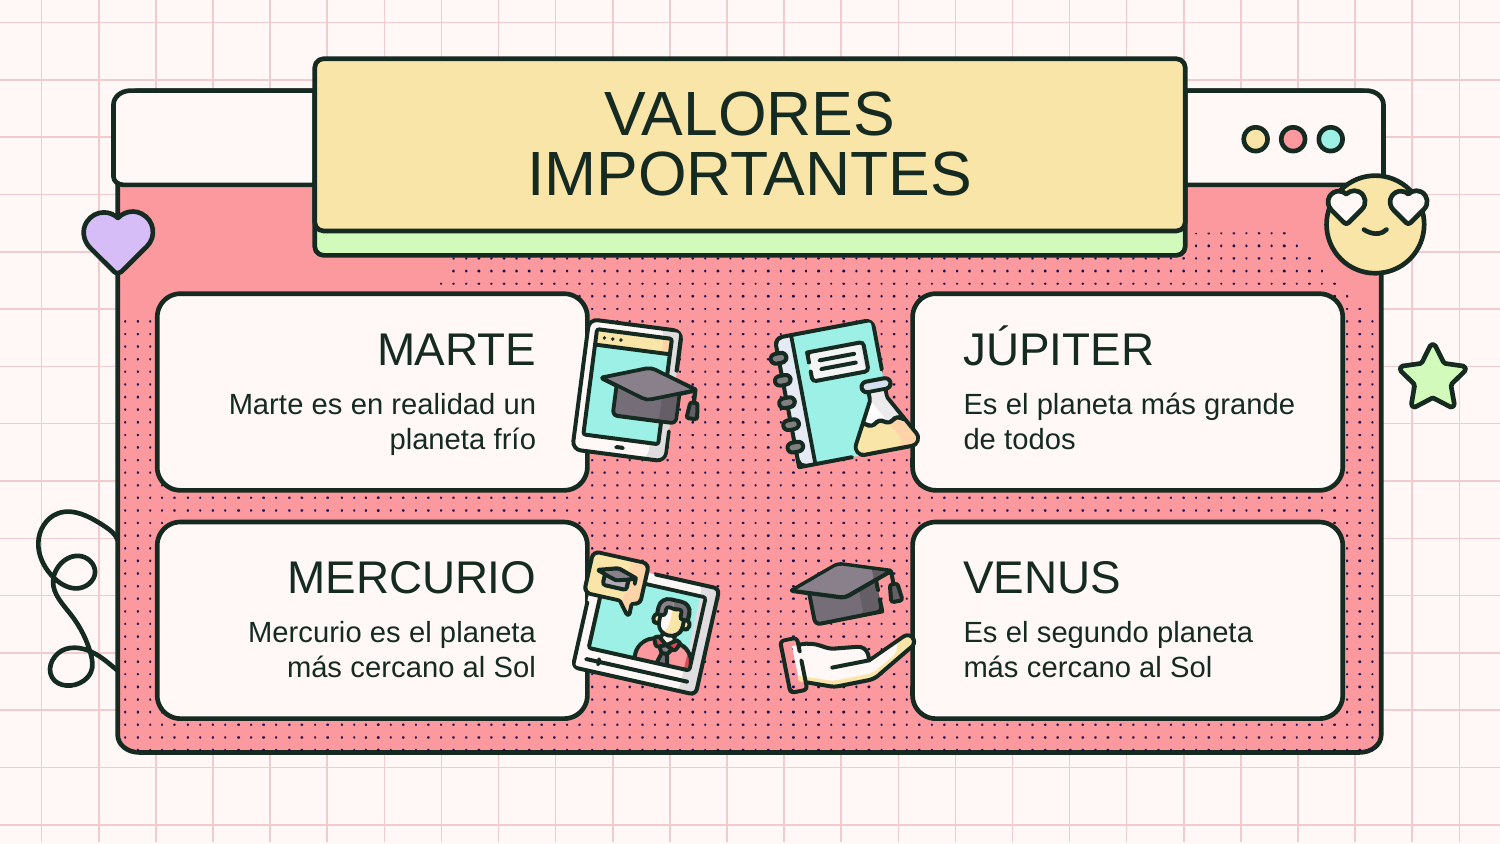

# VALORES IMPORTANTES

MARTE
JÚPITER

Marte es en realidad un planeta frío
Es el planeta más grande de todos

MERCURIO
VENUS

Mercurio es el planeta más cercano al Sol
Es el segundo planeta más cercano al Sol